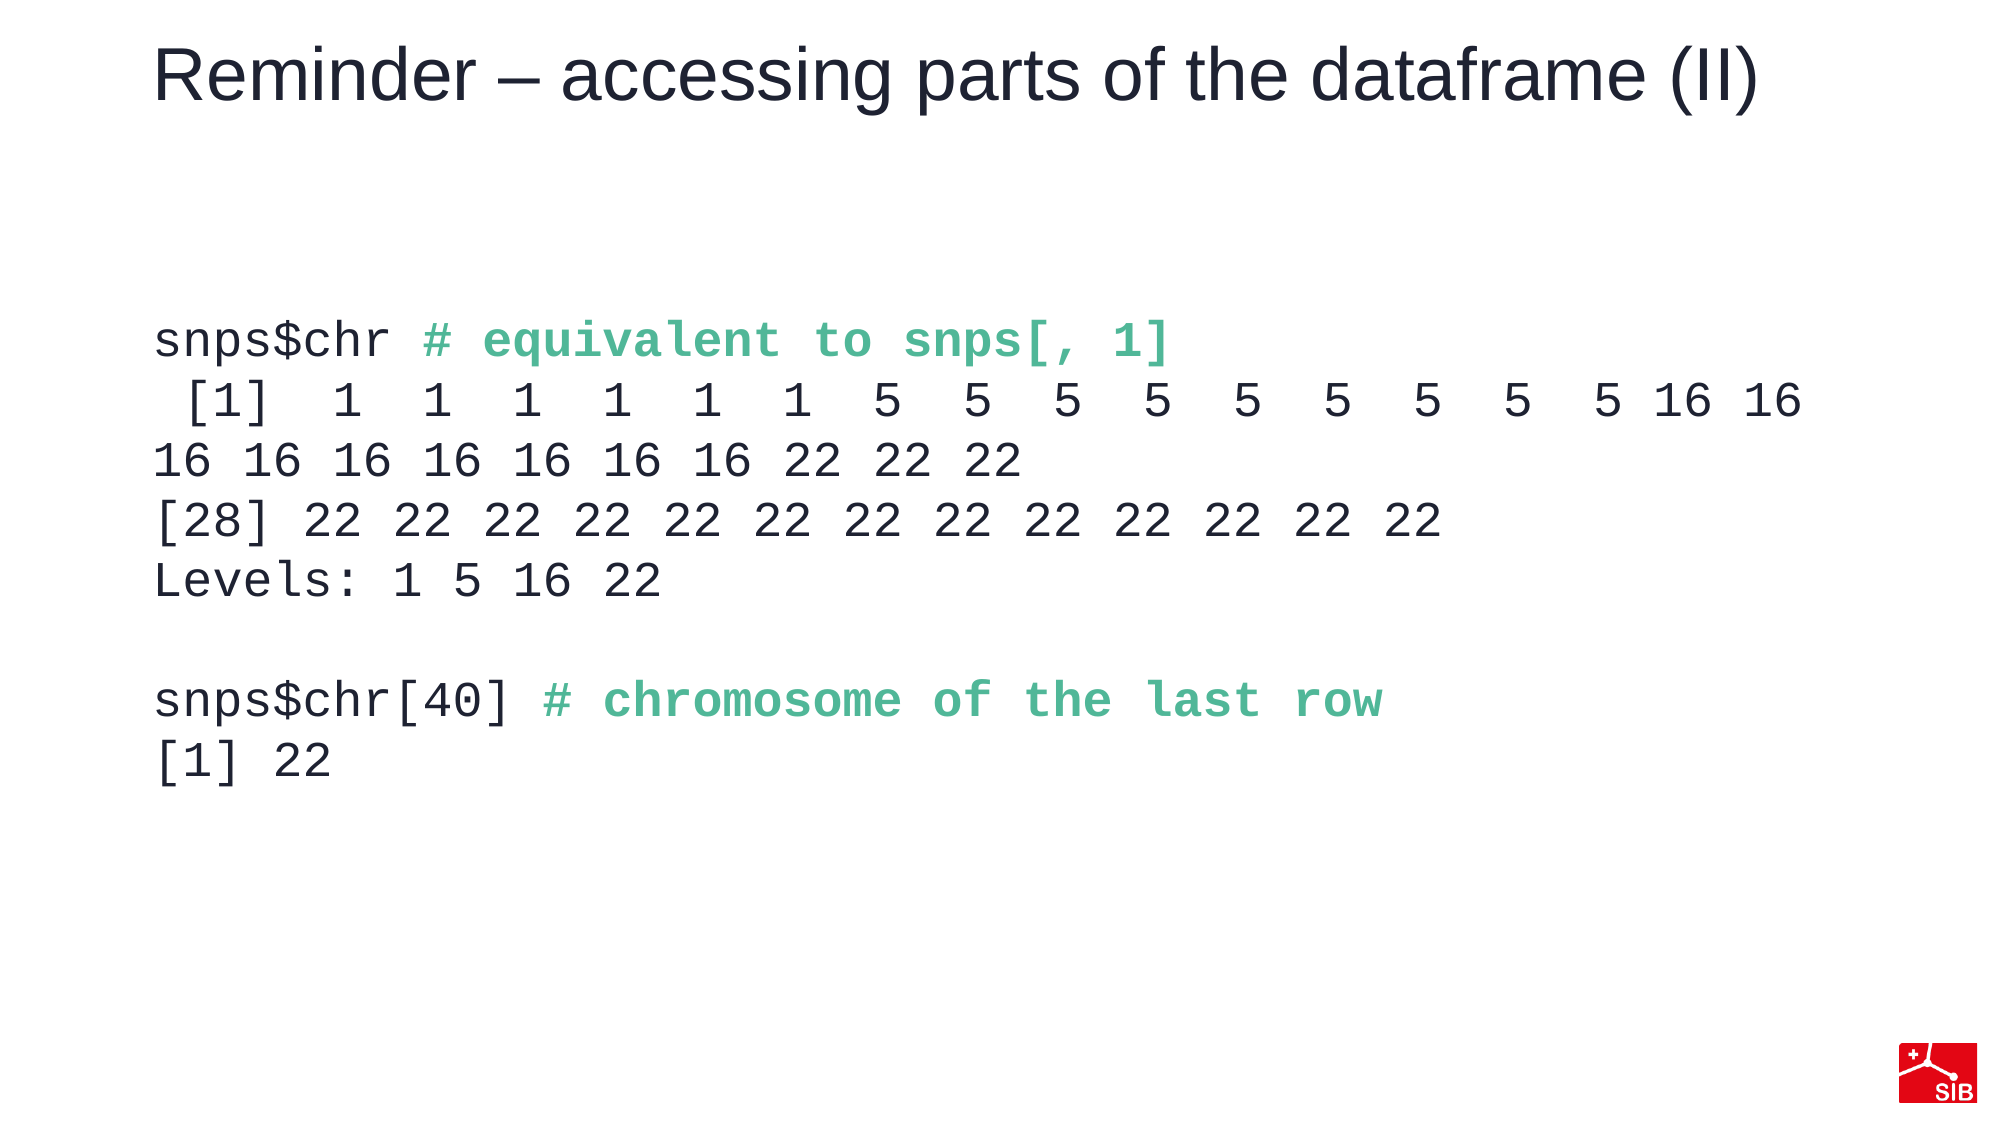

# Reminder – accessing parts of the dataframe (II)
snps$chr # equivalent to snps[, 1]
 [1]  1  1  1  1  1  1  5  5  5  5  5  5  5  5  5 16 16 16 16 16 16 16 16 16 22 22 22
[28] 22 22 22 22 22 22 22 22 22 22 22 22 22
Levels: 1 5 16 22

snps$chr[40] # chromosome of the last row
[1] 22